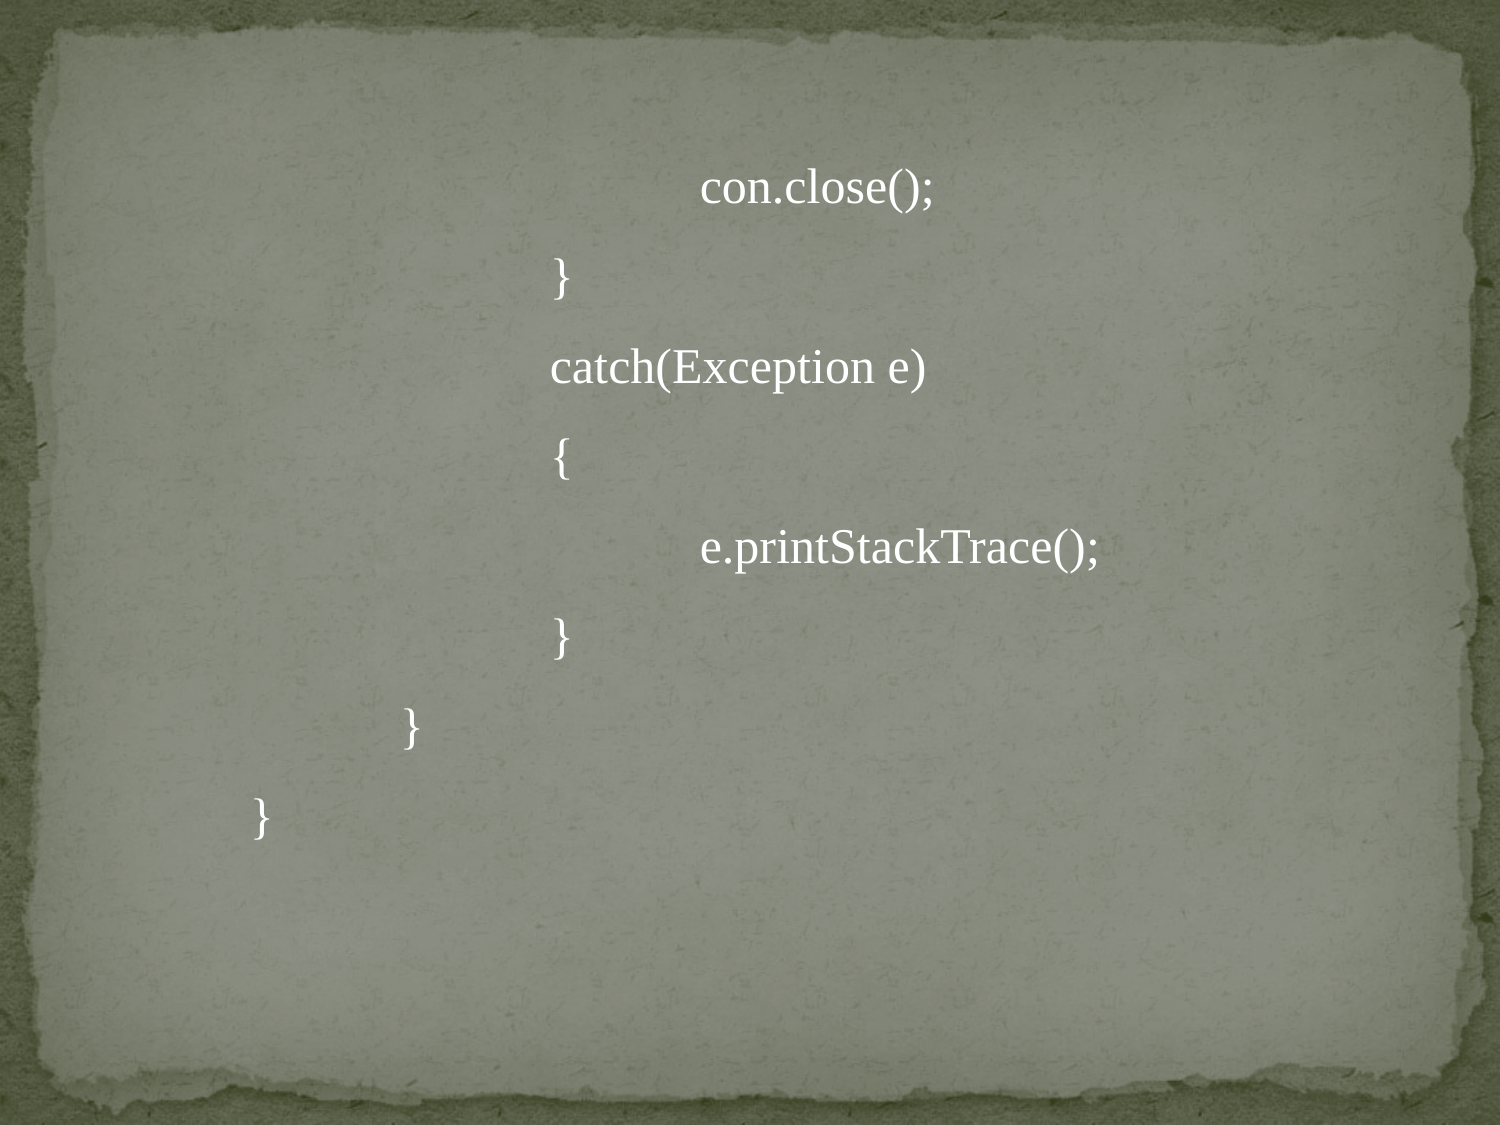

con.close();
		}
		catch(Exception e)
		{
			e.printStackTrace();
		}
	}
}